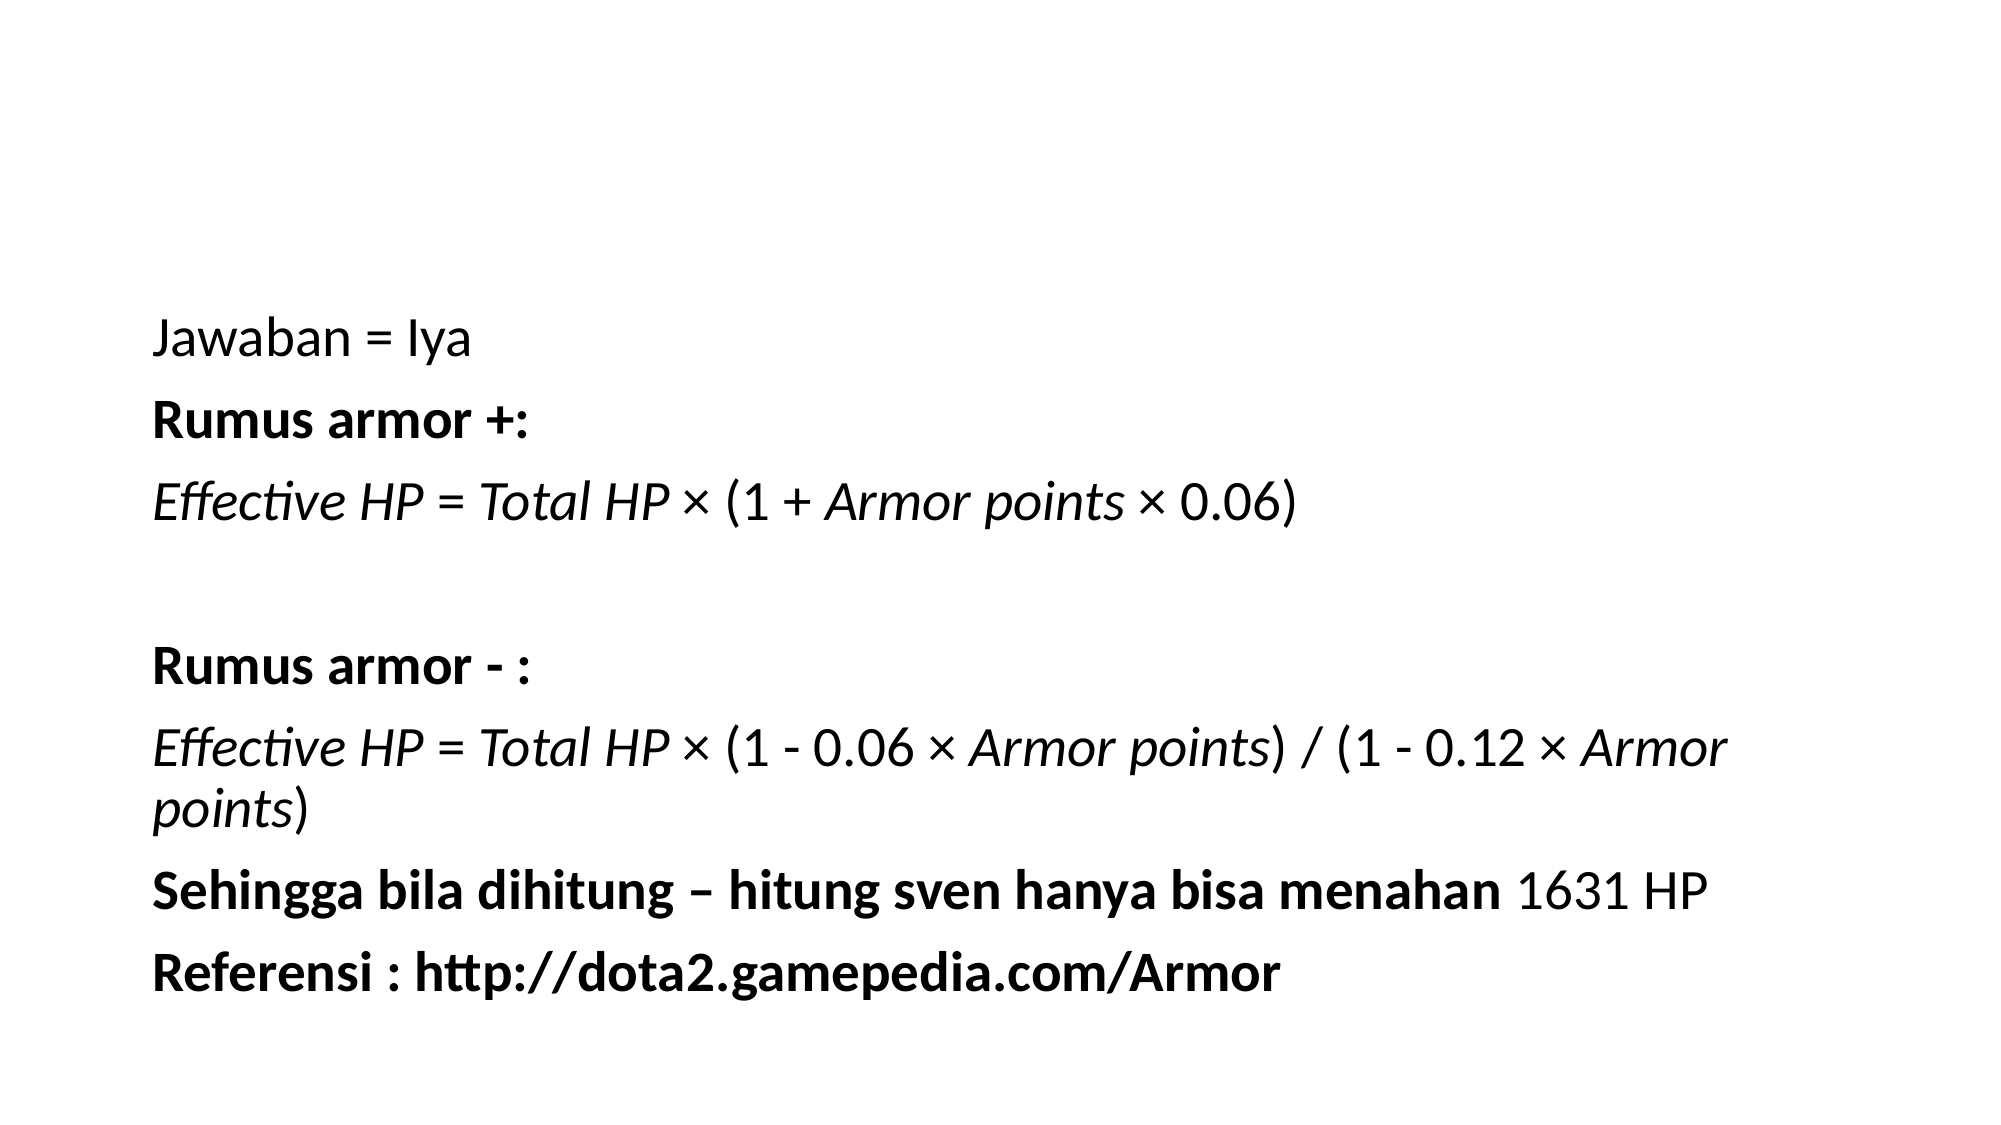

#
Jawaban = Iya
Rumus armor +:
Effective HP = Total HP × (1 + Armor points × 0.06)

Rumus armor - :
Effective HP = Total HP × (1 - 0.06 × Armor points) / (1 - 0.12 × Armor points)
Sehingga bila dihitung – hitung sven hanya bisa menahan 1631 HP
Referensi : http://dota2.gamepedia.com/Armor